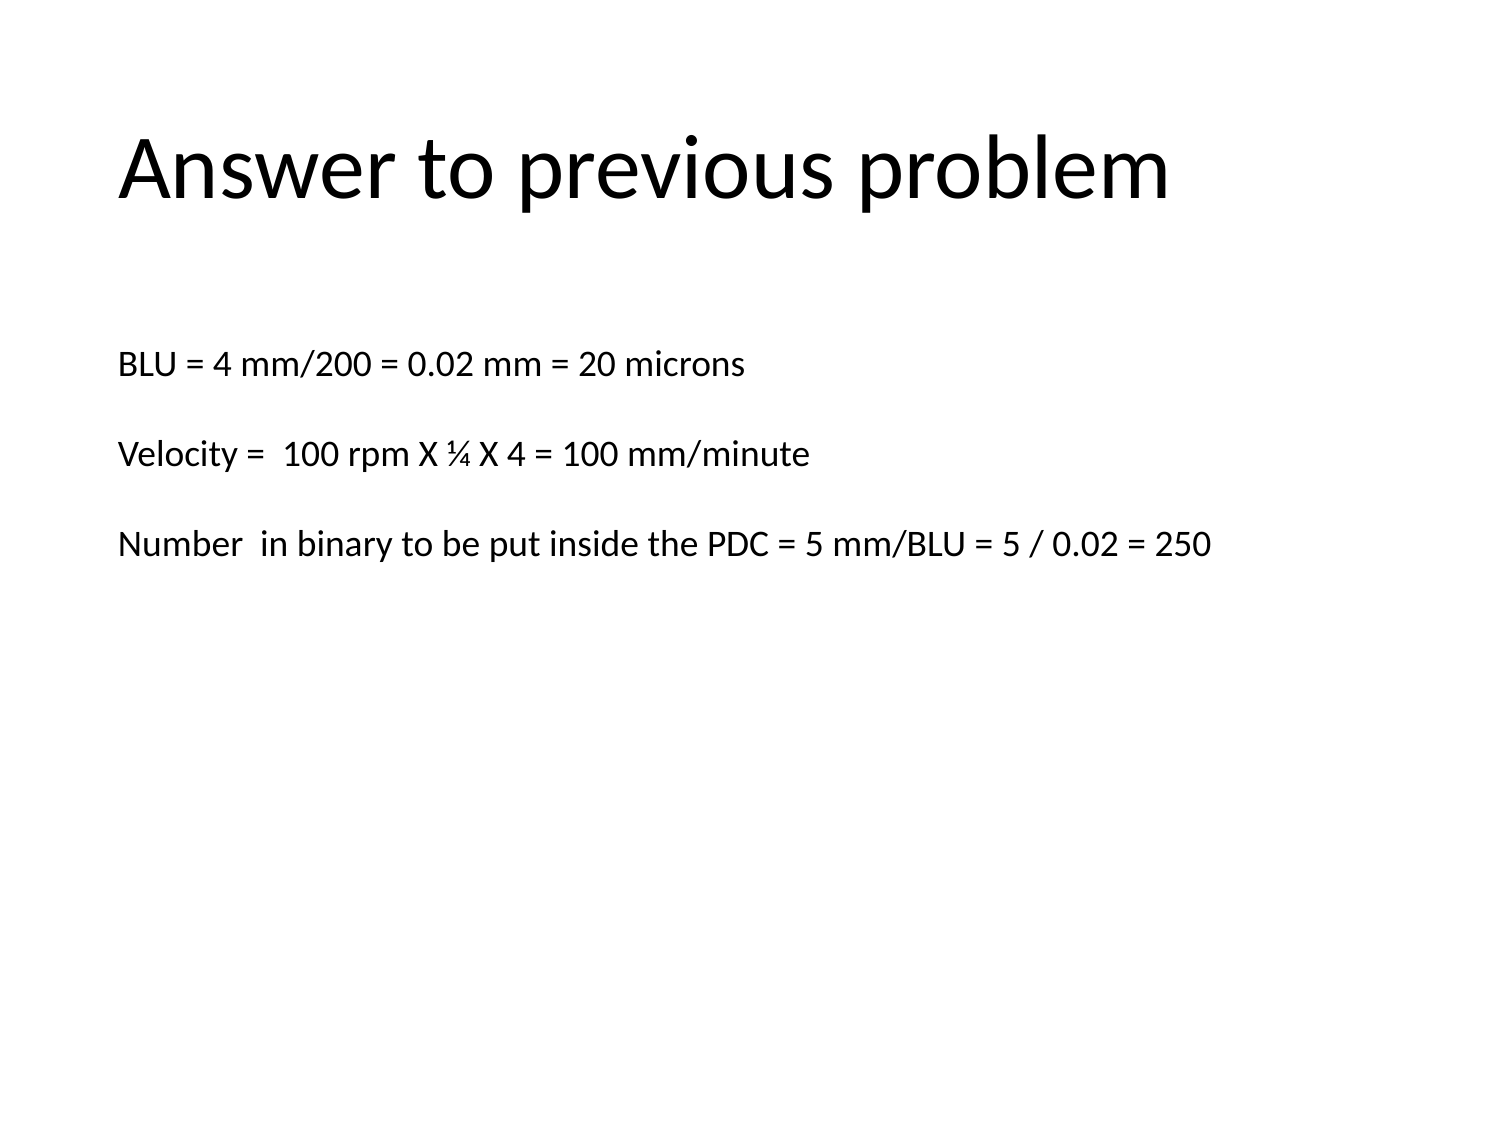

# Answer to previous problem
BLU = 4 mm/200 = 0.02 mm = 20 microns

Velocity =  100 rpm X ¼ X 4 = 100 mm/minute

Number  in binary to be put inside the PDC = 5 mm/BLU = 5 / 0.02 = 250